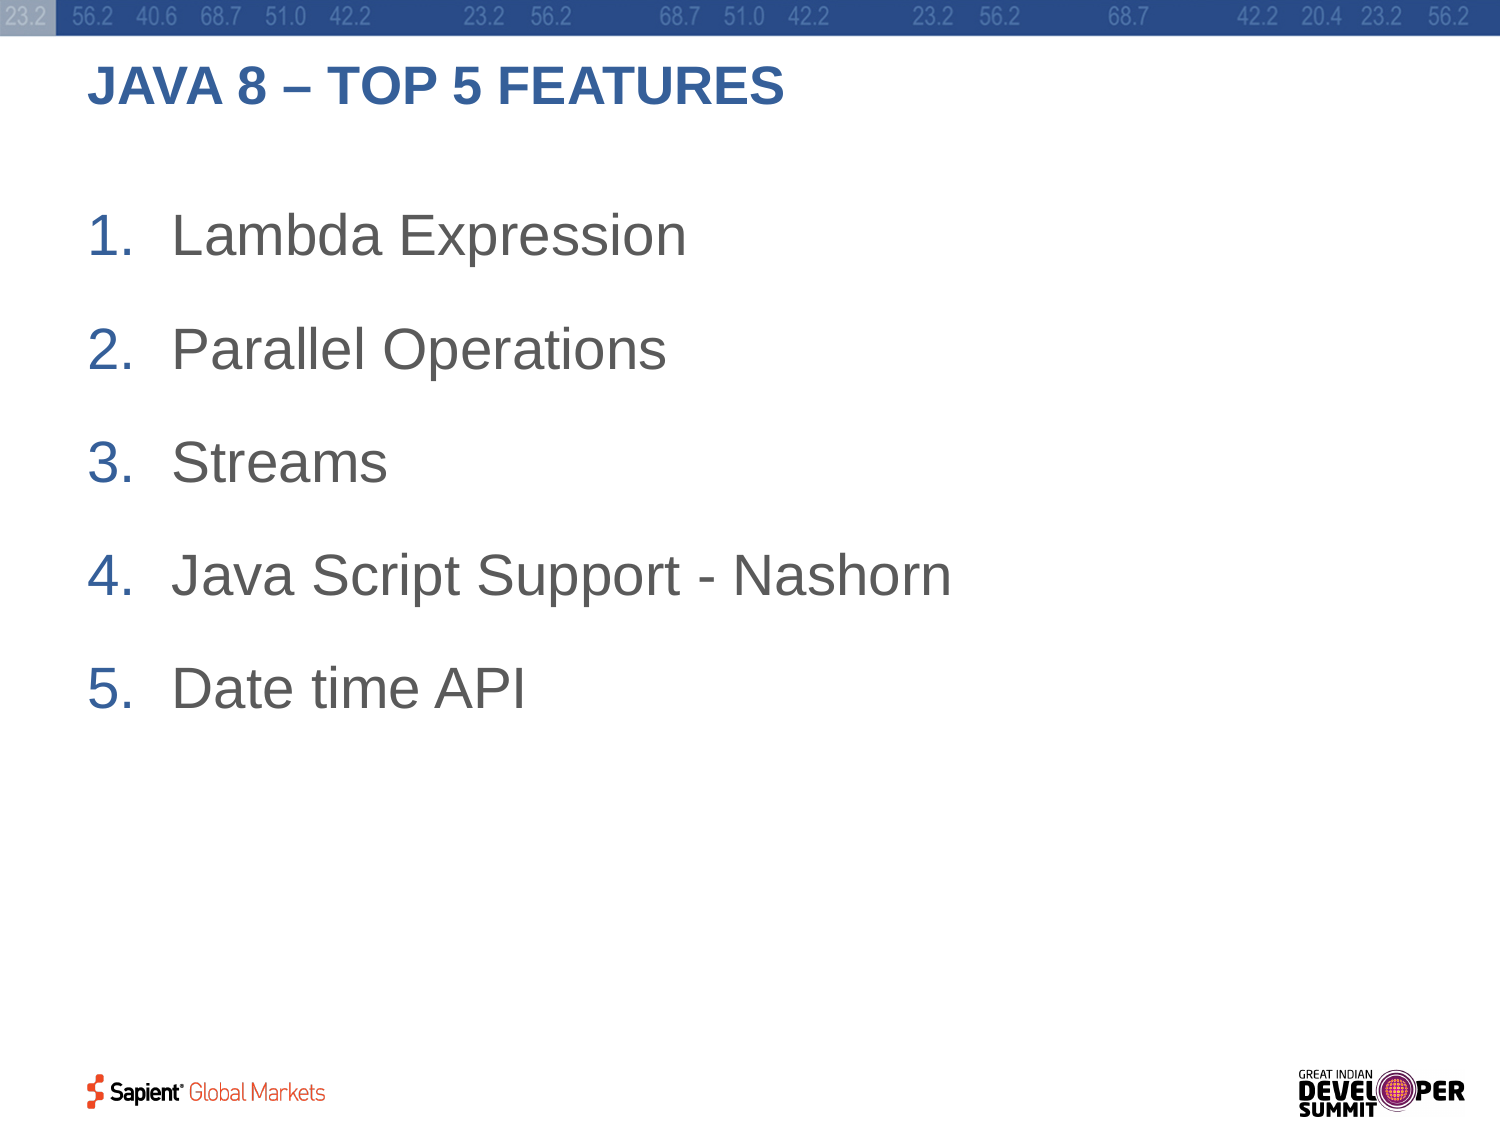

# JAVA 8 – TOP 5 FEATURES
Lambda Expression
Parallel Operations
Streams
Java Script Support - Nashorn
Date time API